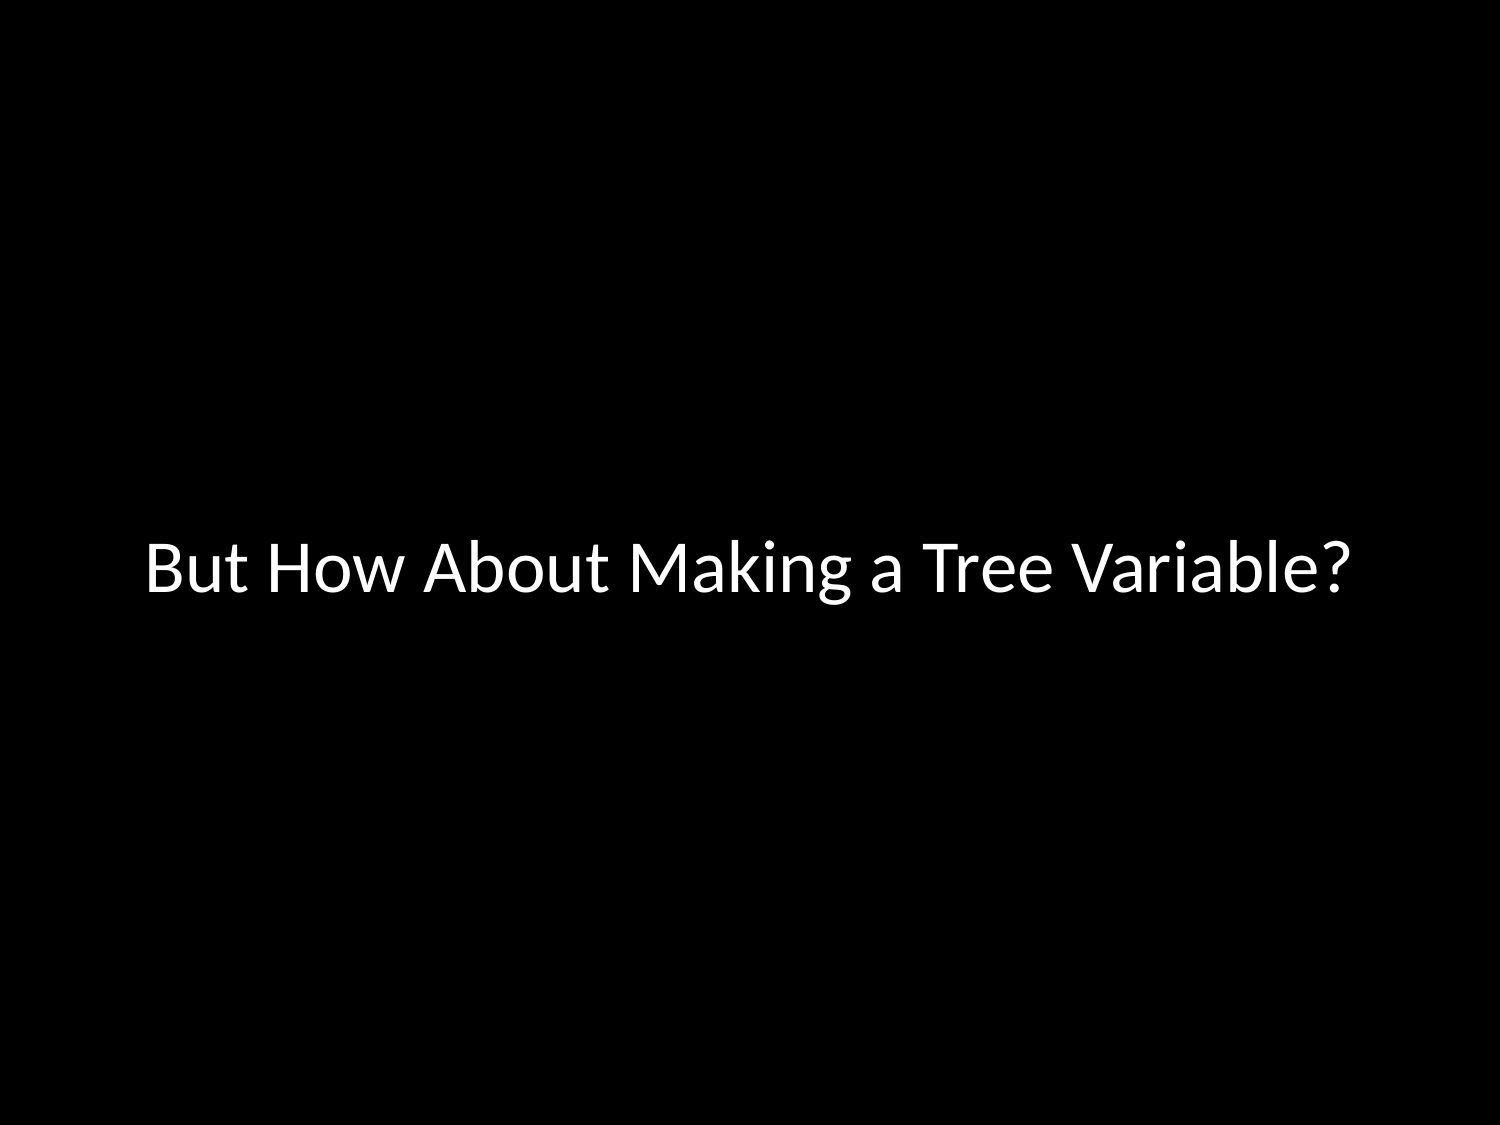

But How About Making a Tree Variable?